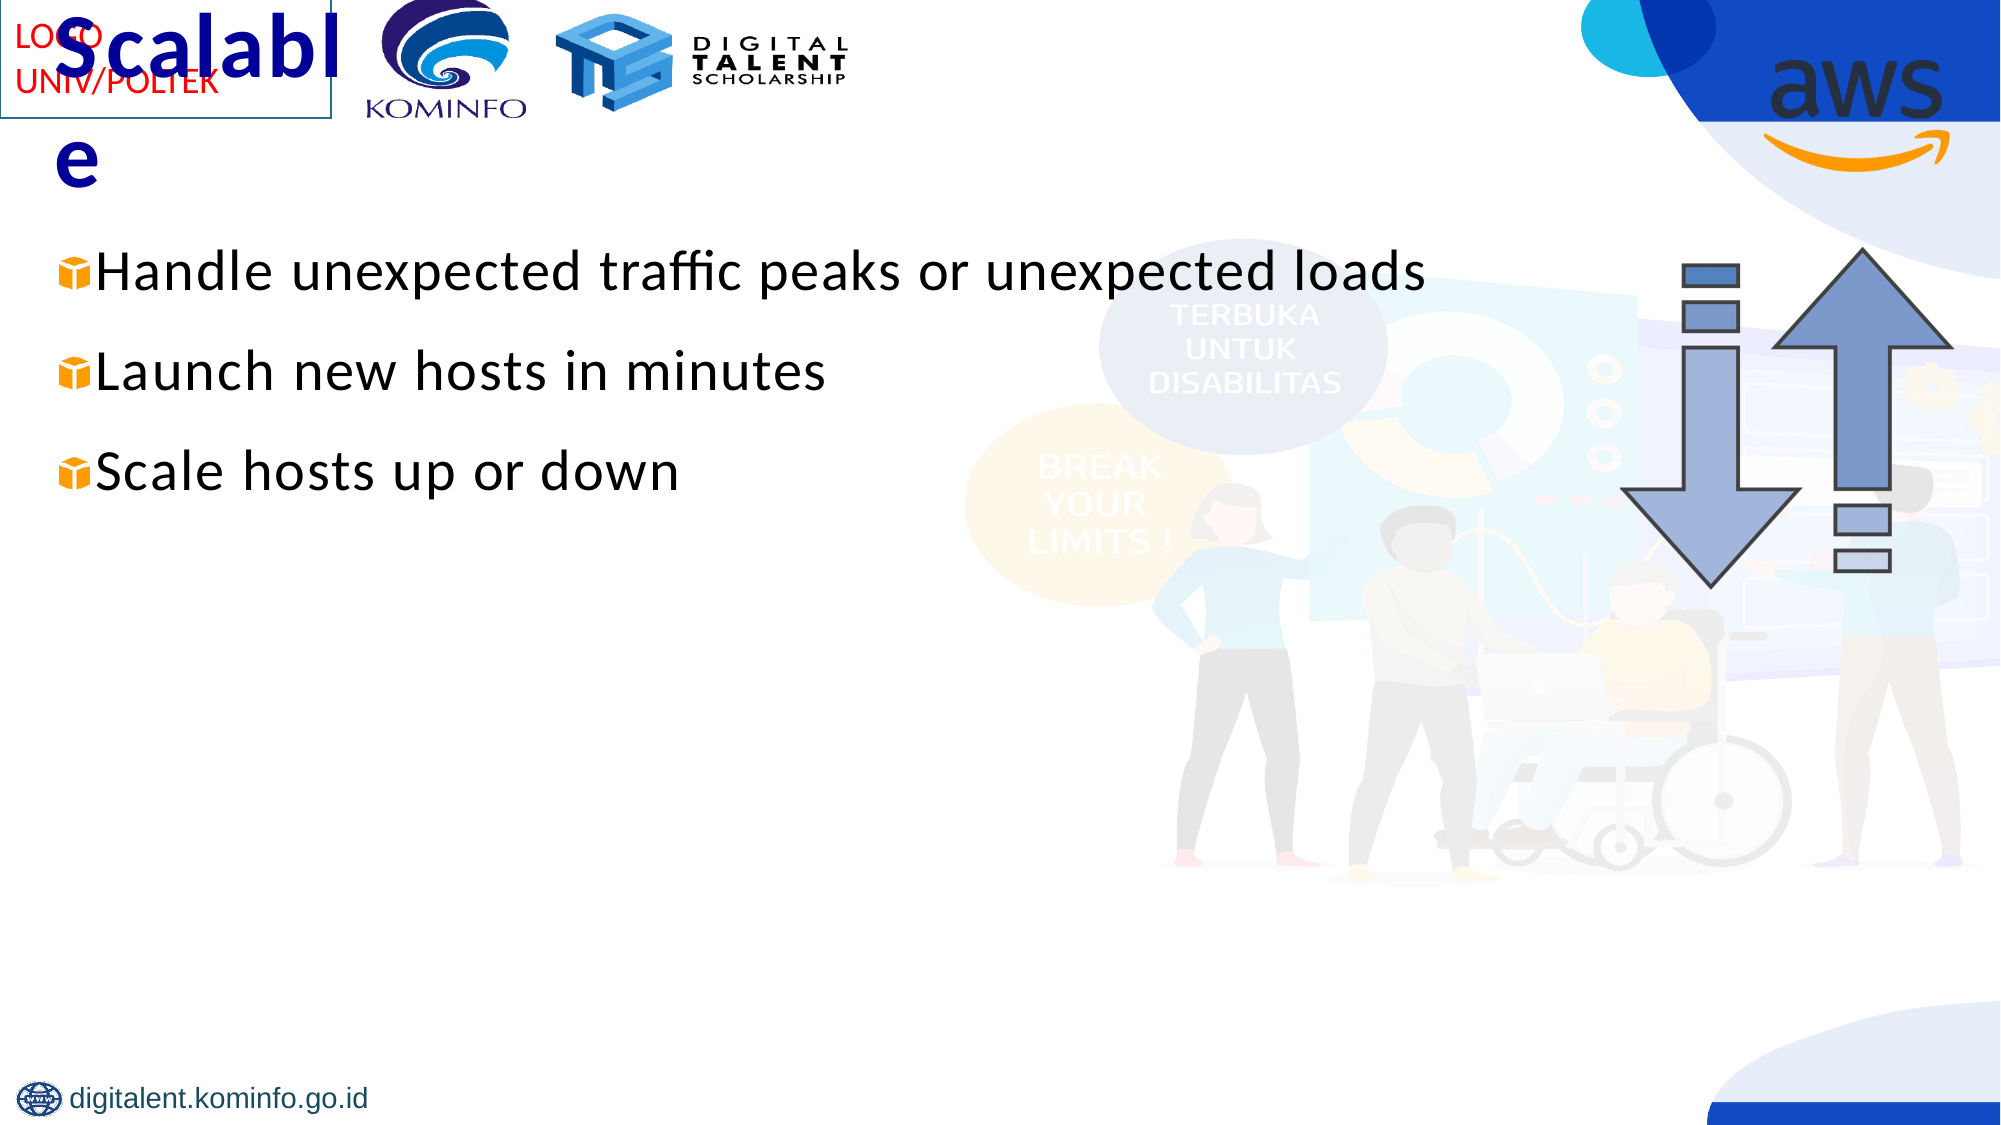

# Scalable

Handle unexpected traffic peaks or unexpected loads  Launch new hosts in minutes
Scale hosts up or down